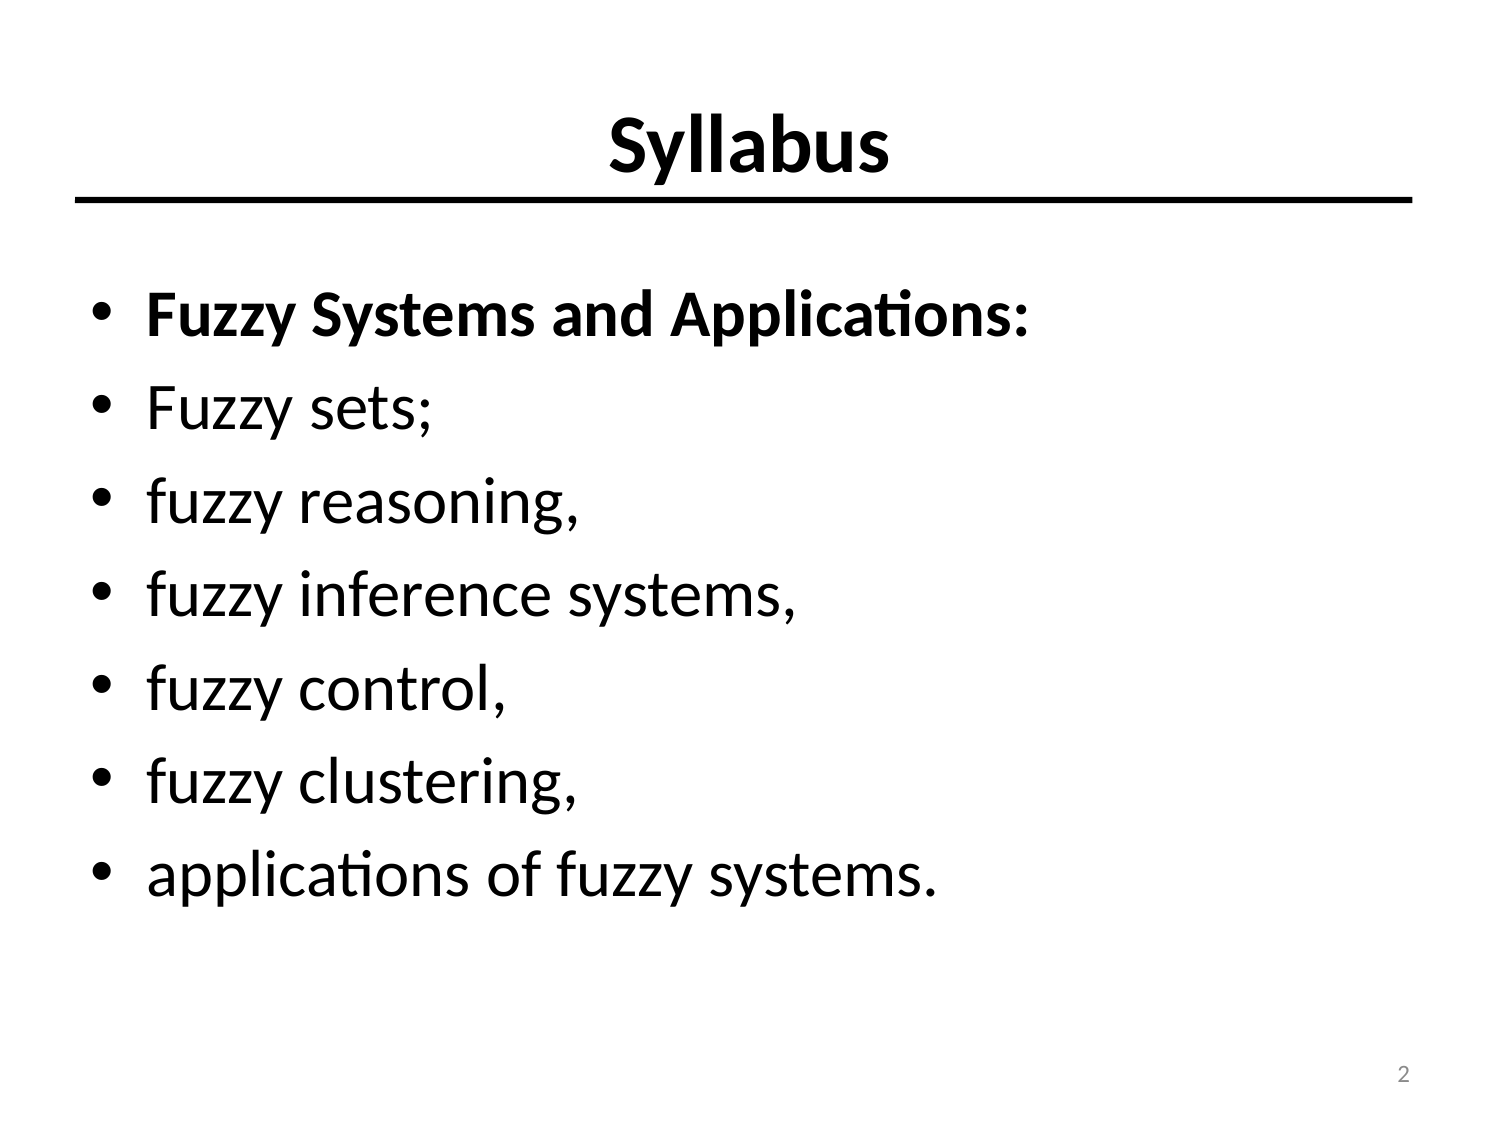

# Syllabus

Fuzzy Systems and Applications:
Fuzzy sets;
fuzzy reasoning,
fuzzy inference systems,
fuzzy control,
fuzzy clustering,
applications of fuzzy systems.
2